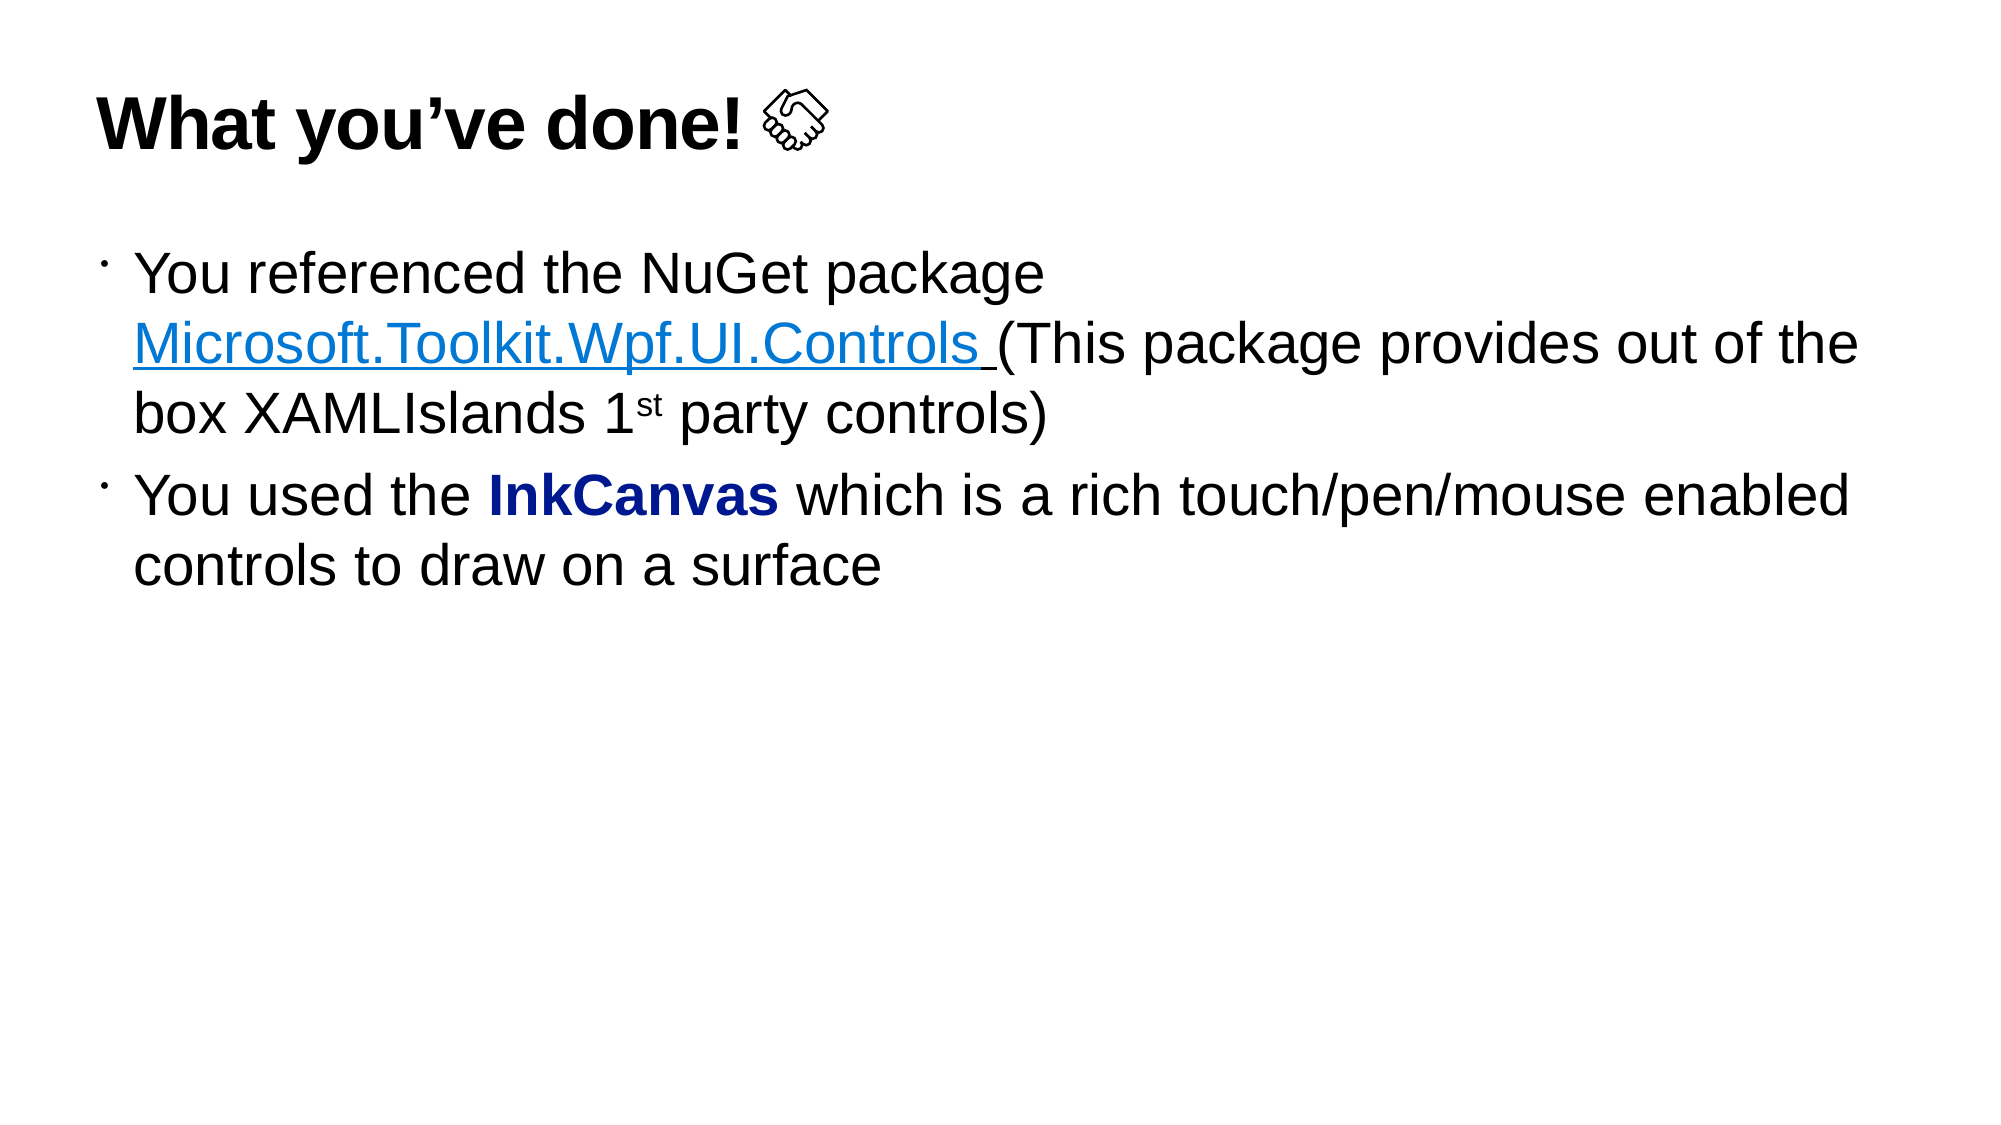

# What you’ve done!

You referenced the NuGet package Microsoft.Toolkit.Wpf.UI.Controls (This package provides out of the box XAMLIslands 1st party controls)
You used the InkCanvas which is a rich touch/pen/mouse enabled controls to draw on a surface